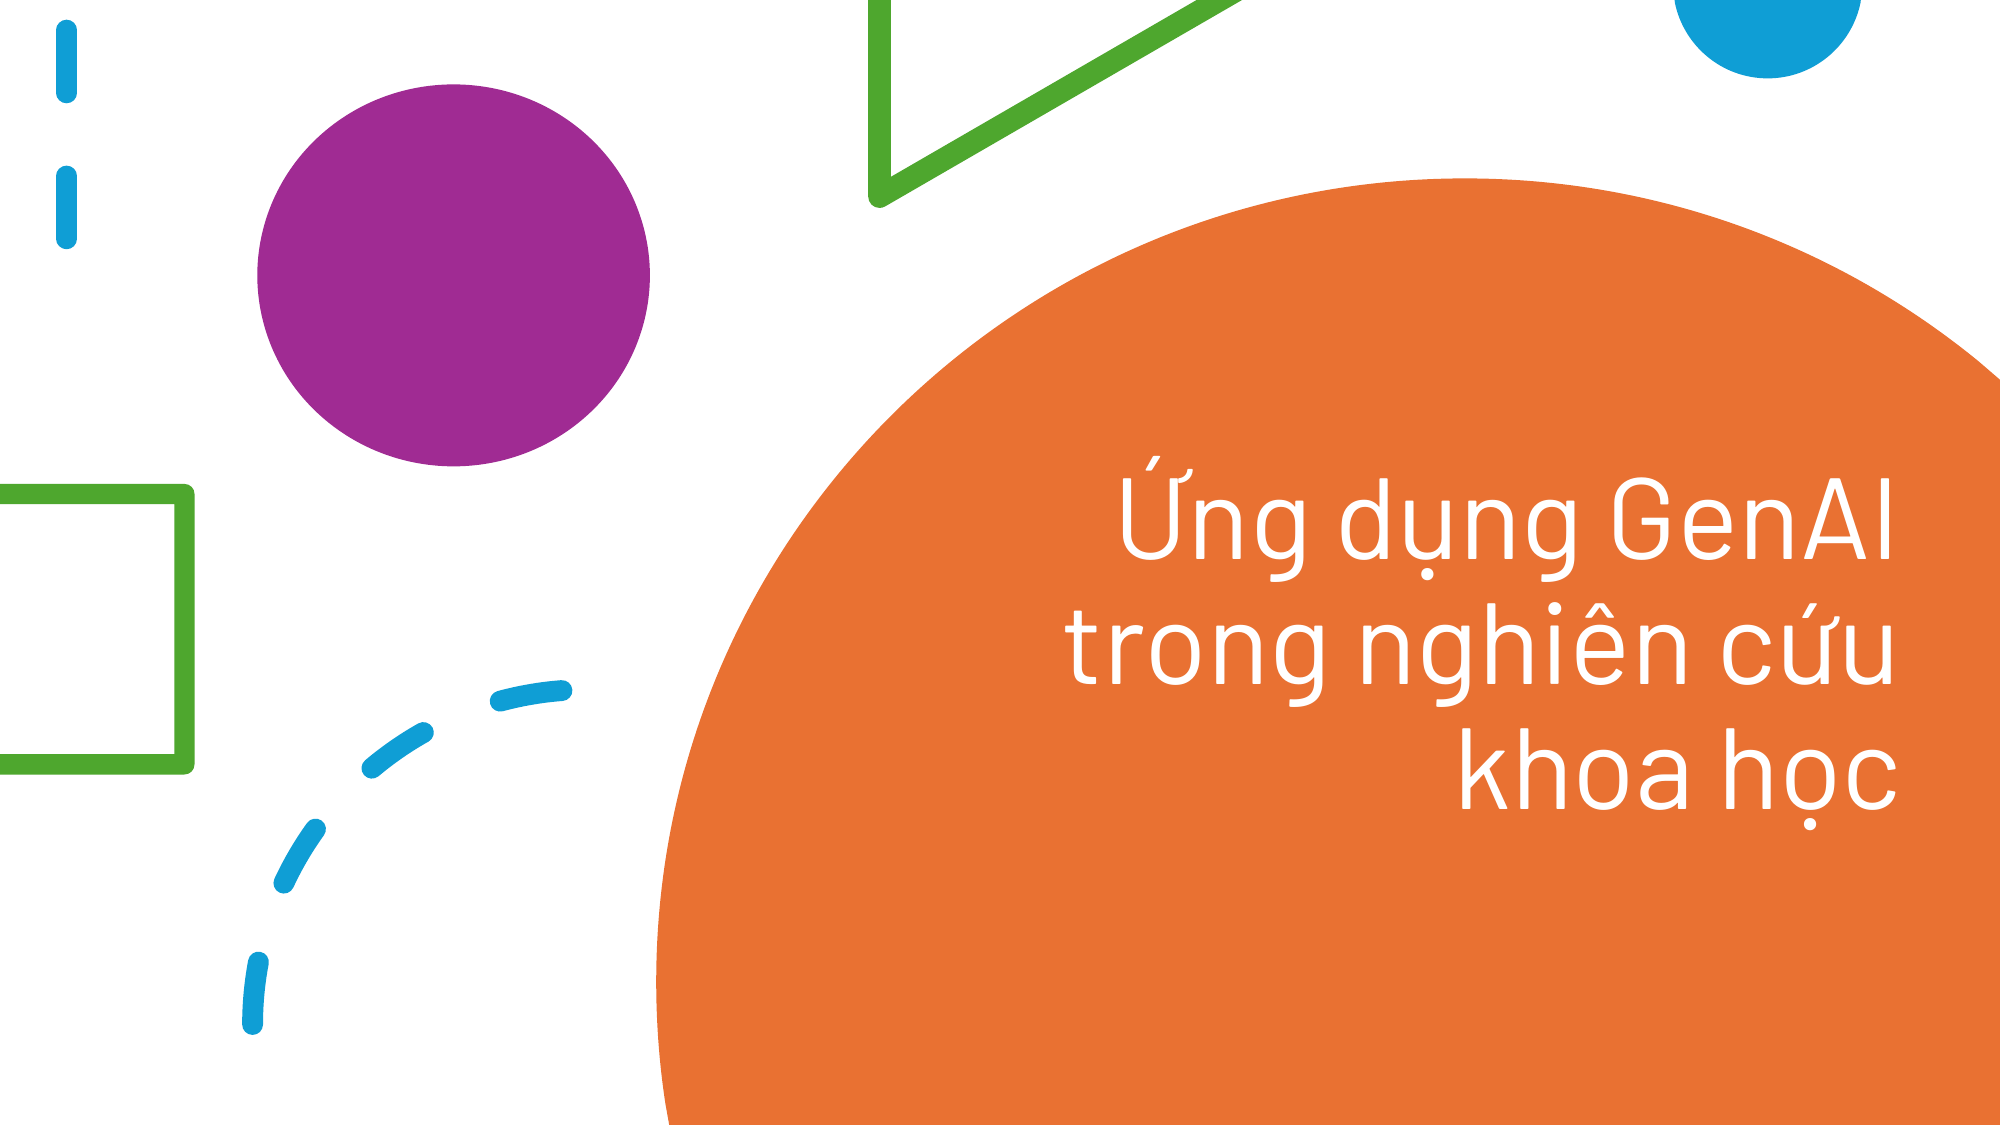

# Ứng dụng GenAI trong nghiên cứu khoa học